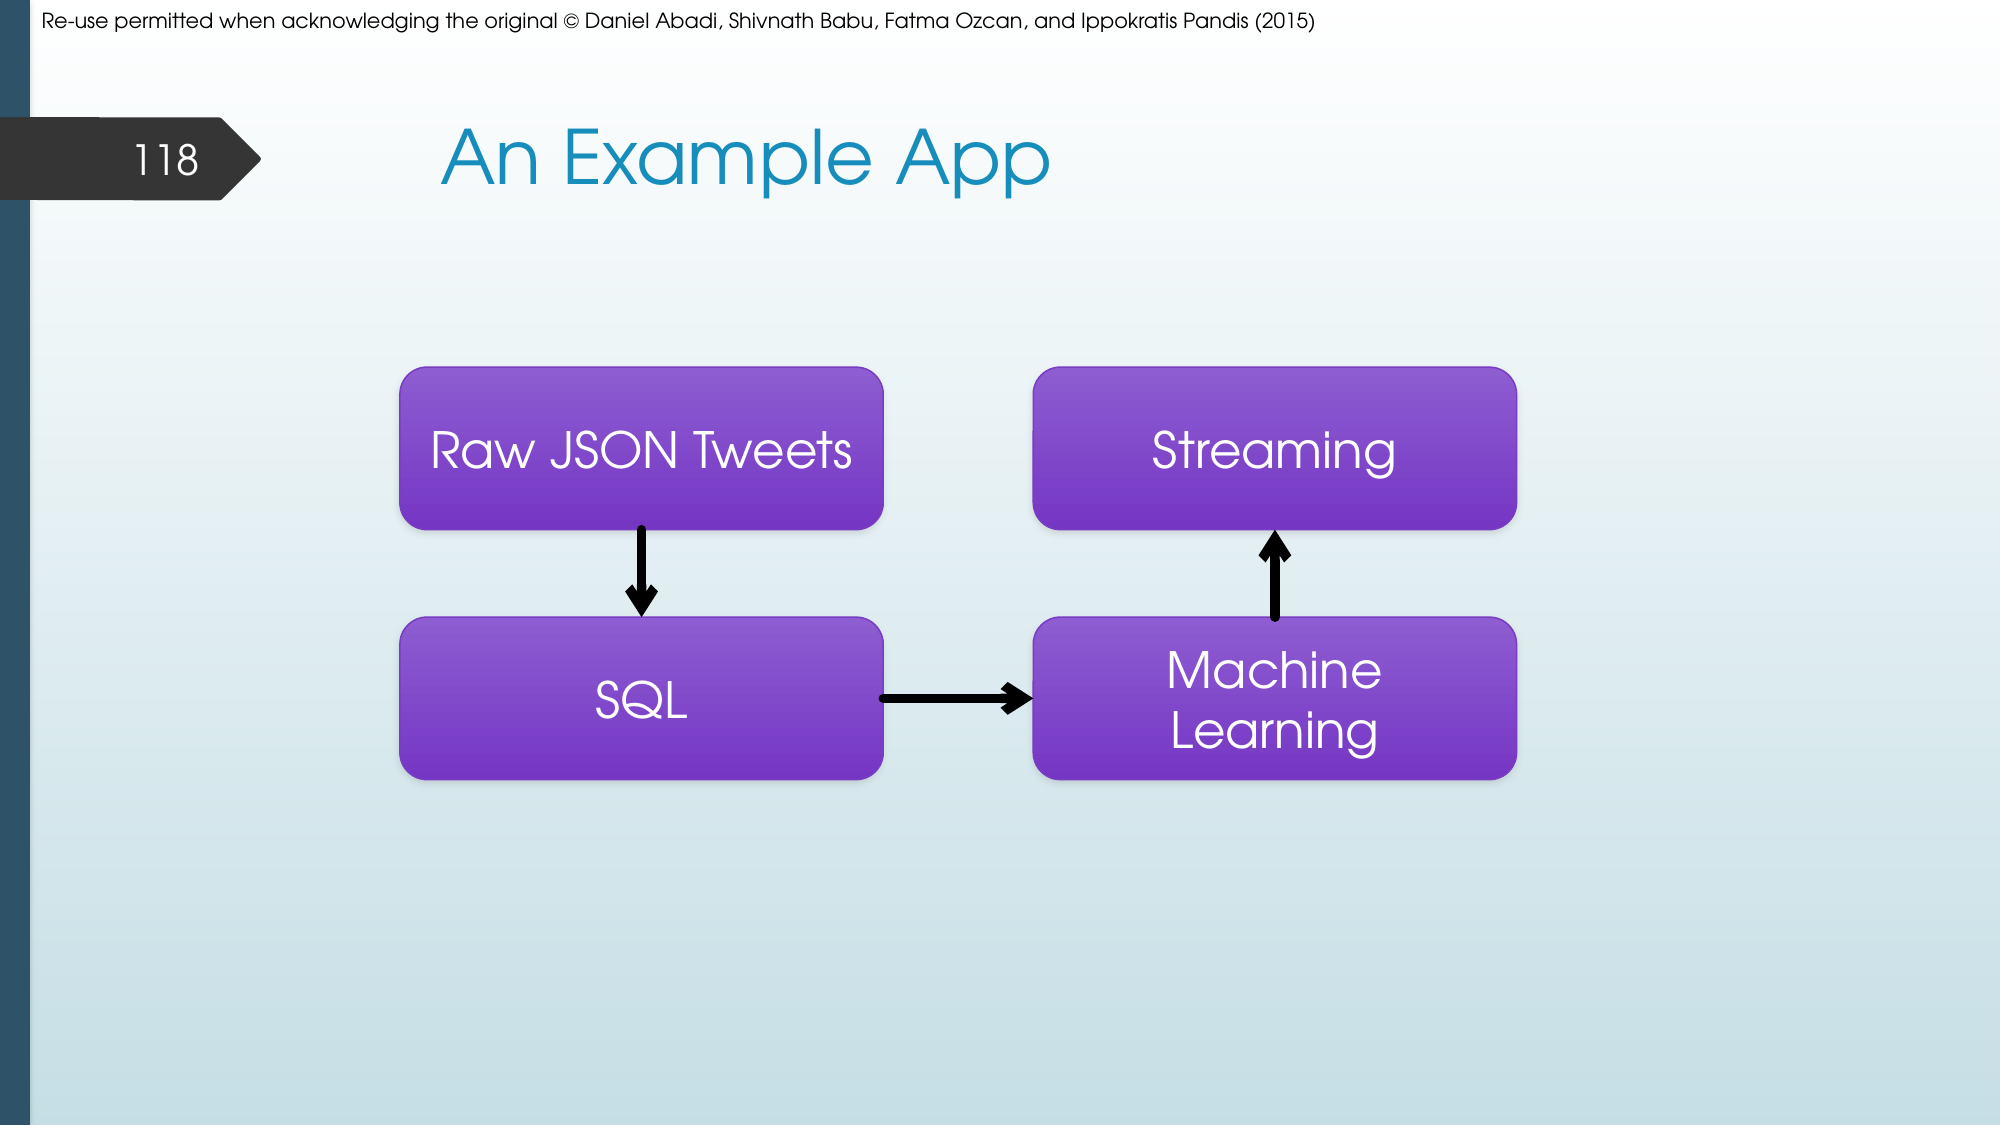

# An Example App
118
Raw JSON Tweets
Streaming
SQL
Machine Learning